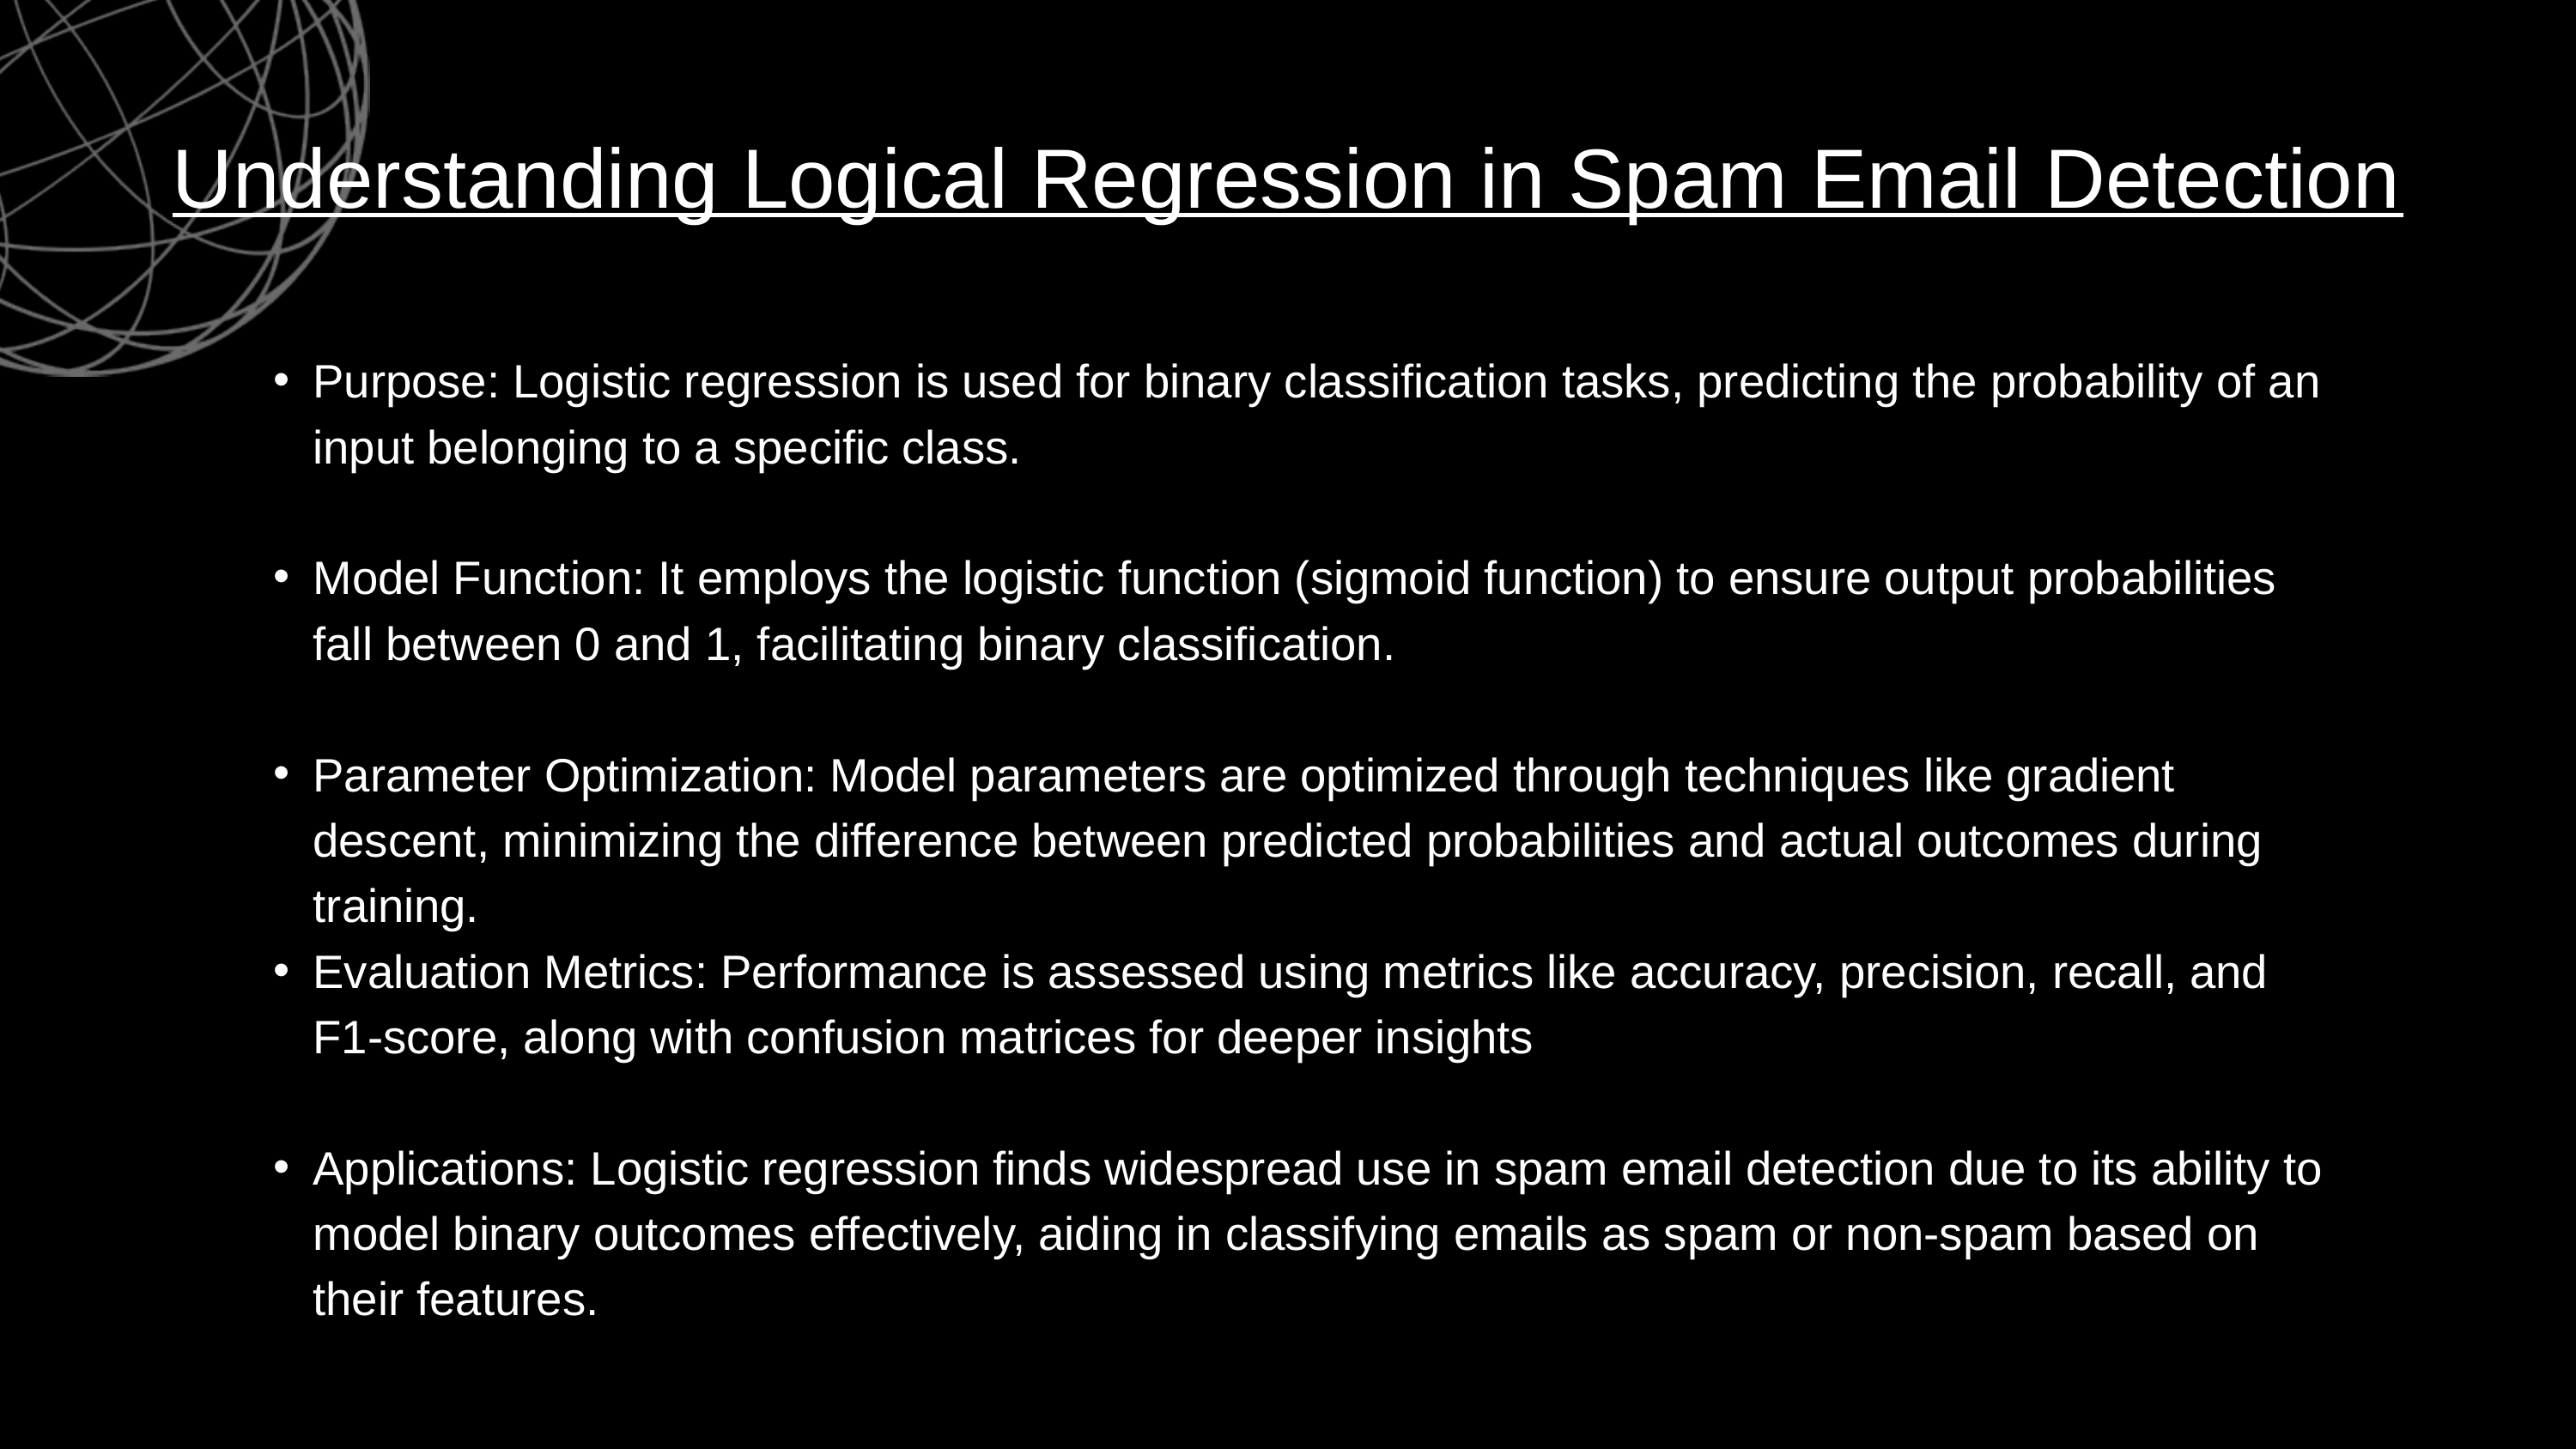

Understanding Logical Regression in Spam Email Detection
Purpose: Logistic regression is used for binary classification tasks, predicting the probability of an input belonging to a specific class.

Model Function: It employs the logistic function (sigmoid function) to ensure output probabilities fall between 0 and 1, facilitating binary classification.

Parameter Optimization: Model parameters are optimized through techniques like gradient descent, minimizing the difference between predicted probabilities and actual outcomes during training.
Evaluation Metrics: Performance is assessed using metrics like accuracy, precision, recall, and F1-score, along with confusion matrices for deeper insights

Applications: Logistic regression finds widespread use in spam email detection due to its ability to model binary outcomes effectively, aiding in classifying emails as spam or non-spam based on their features.